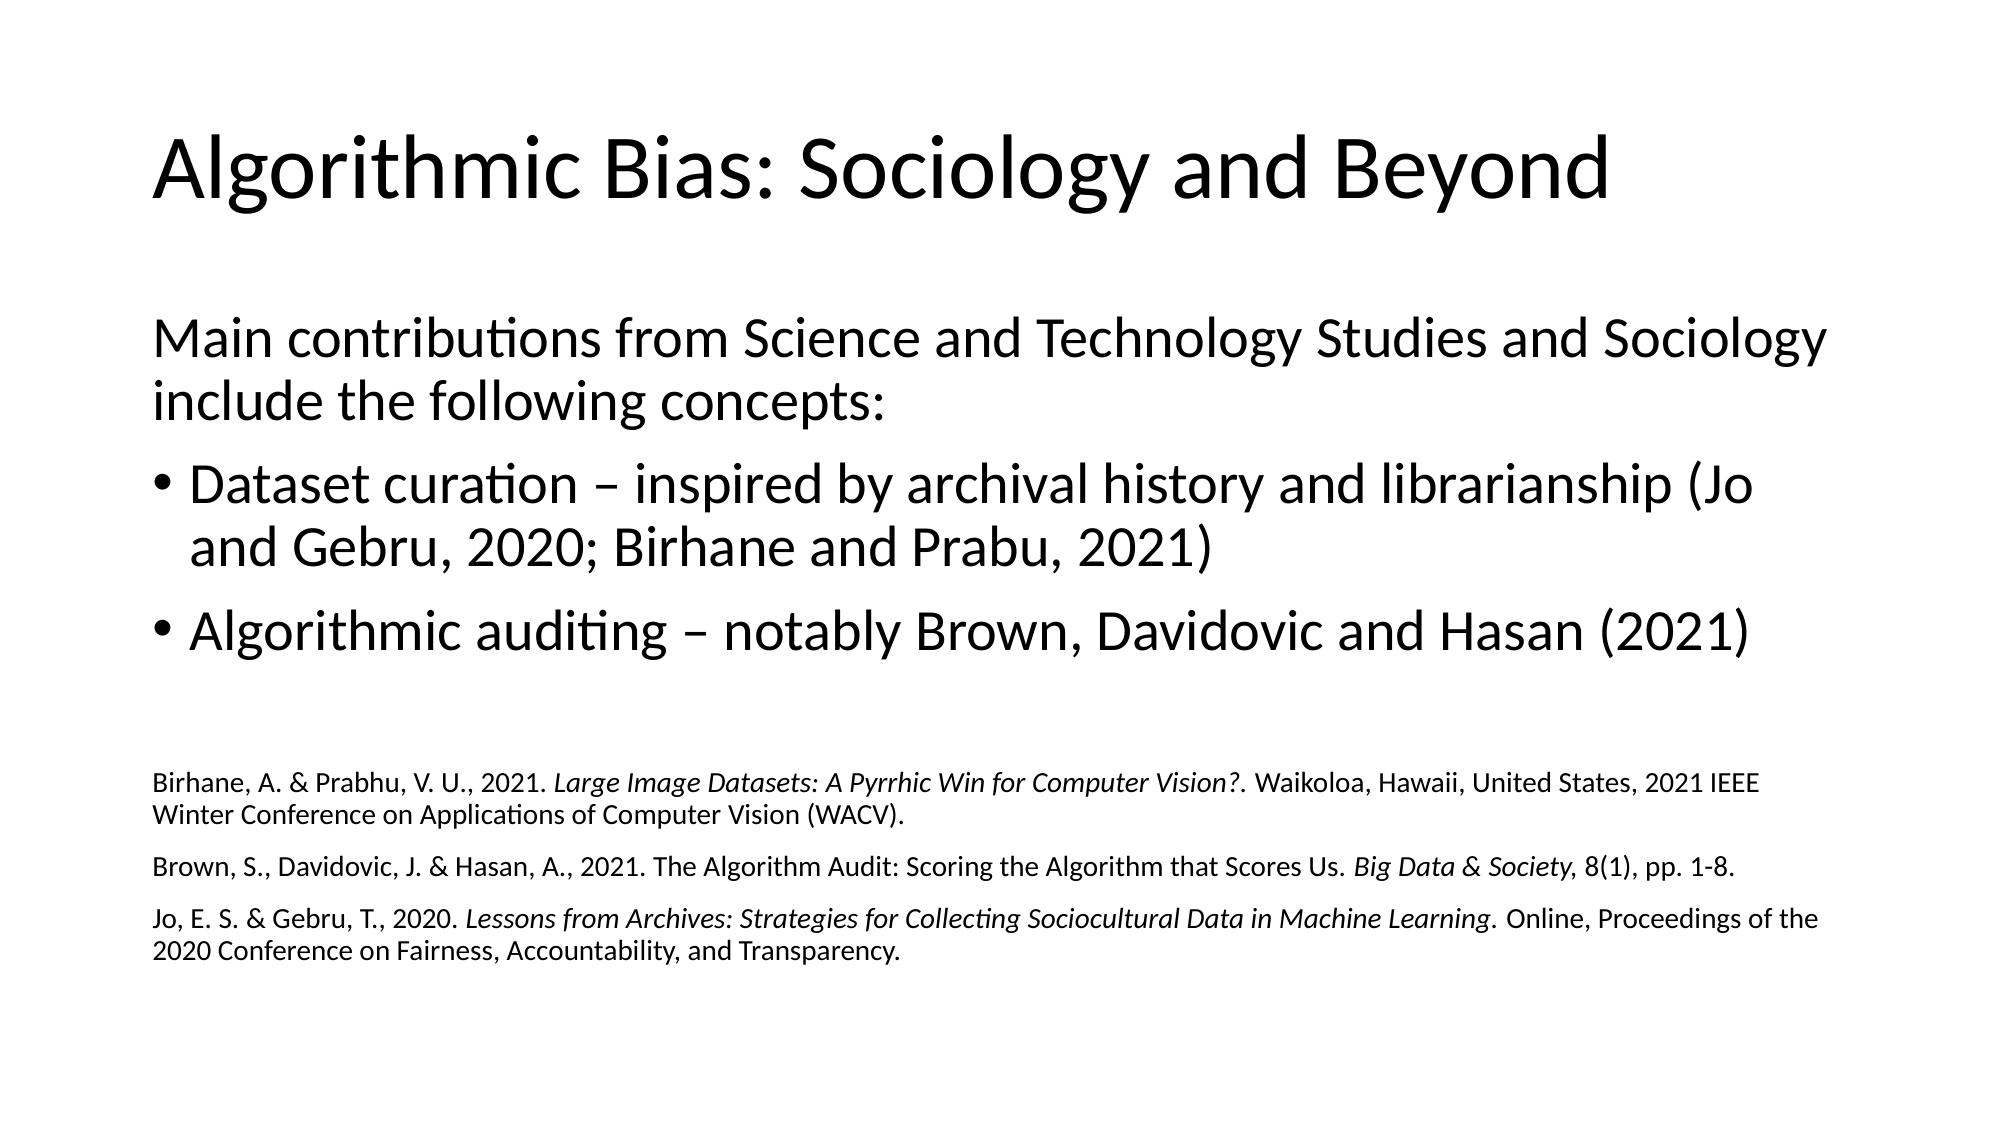

# Algorithmic Bias: Sociology and Beyond
Main contributions from Science and Technology Studies and Sociology include the following concepts:
Dataset curation – inspired by archival history and librarianship (Jo and Gebru, 2020; Birhane and Prabu, 2021)
Algorithmic auditing – notably Brown, Davidovic and Hasan (2021)

Birhane, A. & Prabhu, V. U., 2021. Large Image Datasets: A Pyrrhic Win for Computer Vision?. Waikoloa, Hawaii, United States, 2021 IEEE Winter Conference on Applications of Computer Vision (WACV).
Brown, S., Davidovic, J. & Hasan, A., 2021. The Algorithm Audit: Scoring the Algorithm that Scores Us. Big Data & Society, 8(1), pp. 1-8.
Jo, E. S. & Gebru, T., 2020. Lessons from Archives: Strategies for Collecting Sociocultural Data in Machine Learning. Online, Proceedings of the 2020 Conference on Fairness, Accountability, and Transparency.